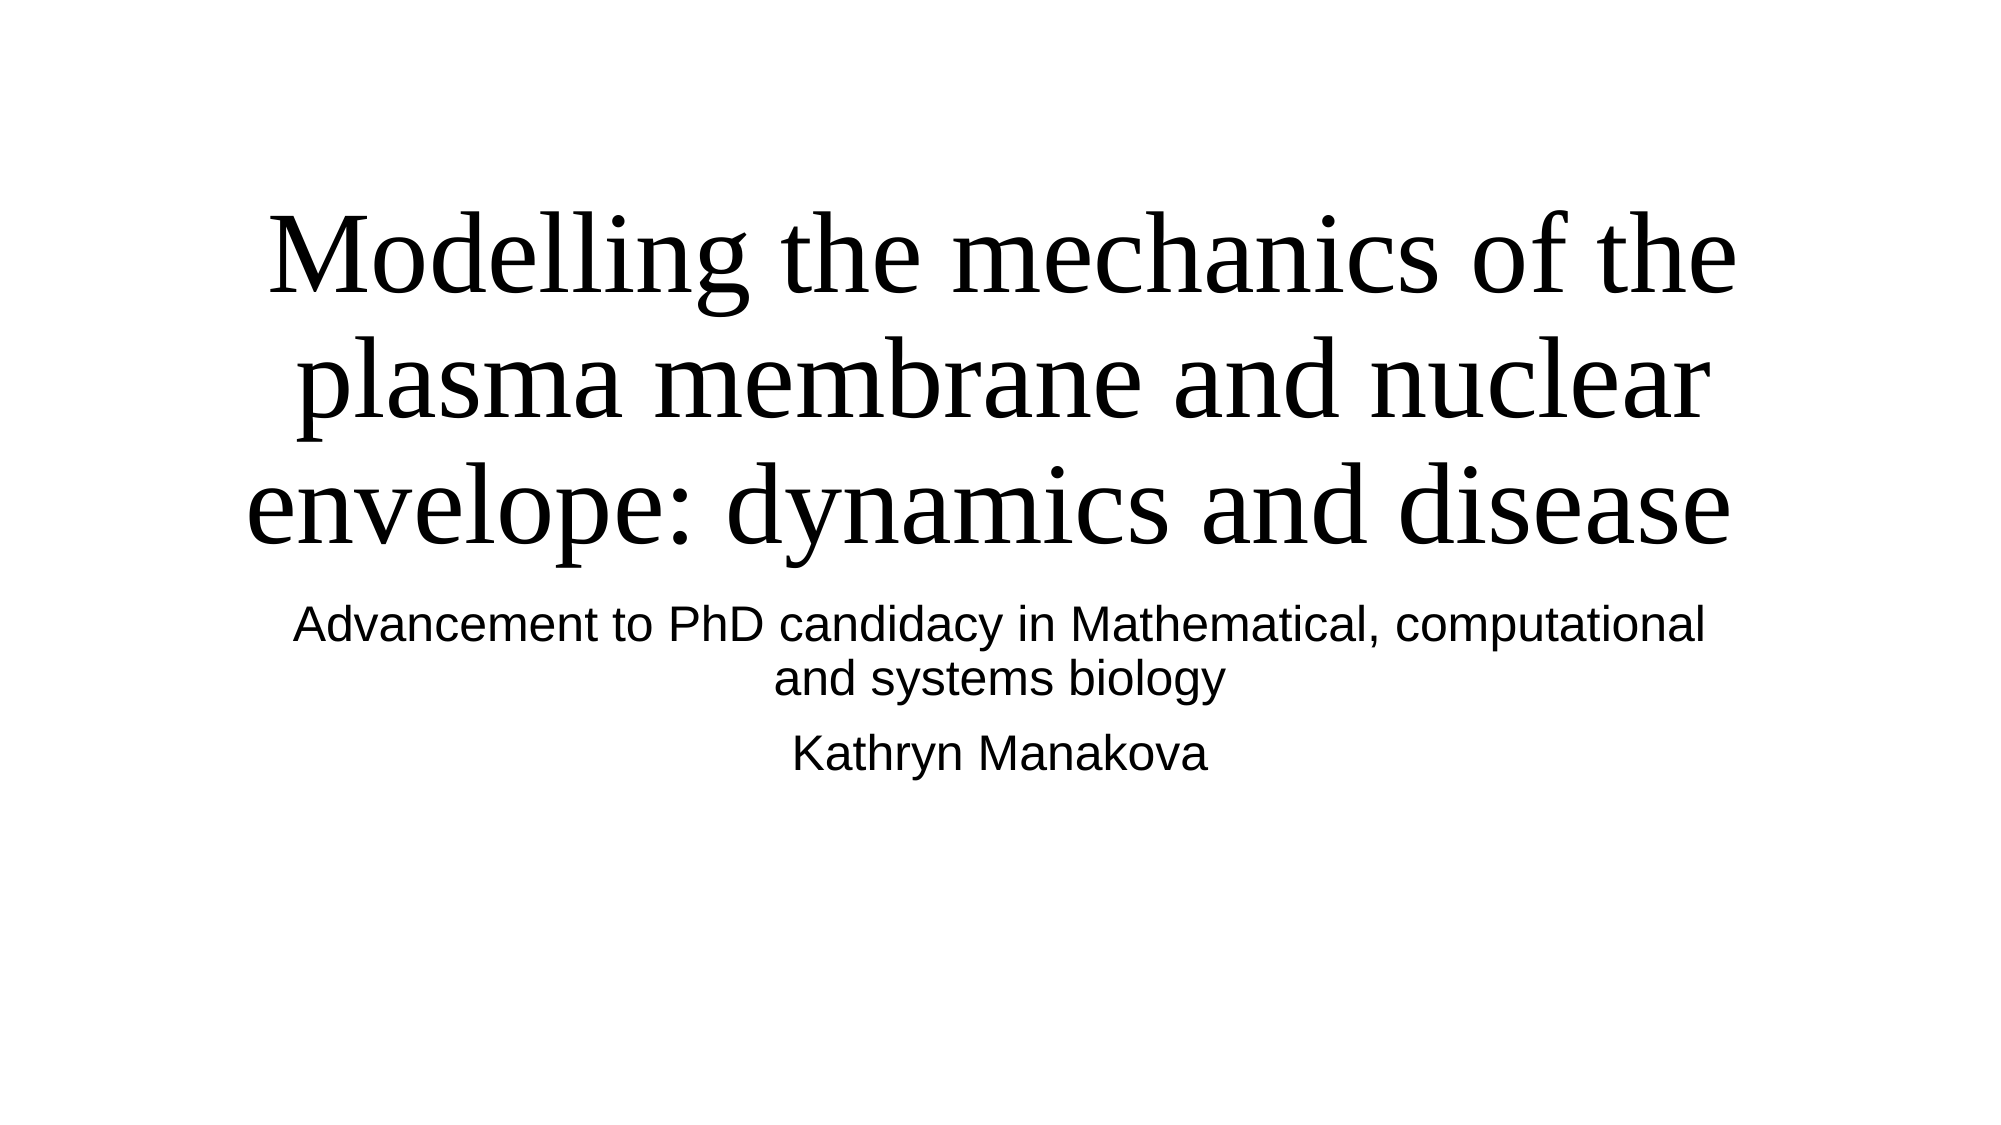

# Modelling the mechanics of the plasma membrane and nuclear envelope: dynamics and disease
Advancement to PhD candidacy in Mathematical, computational and systems biology
Kathryn Manakova